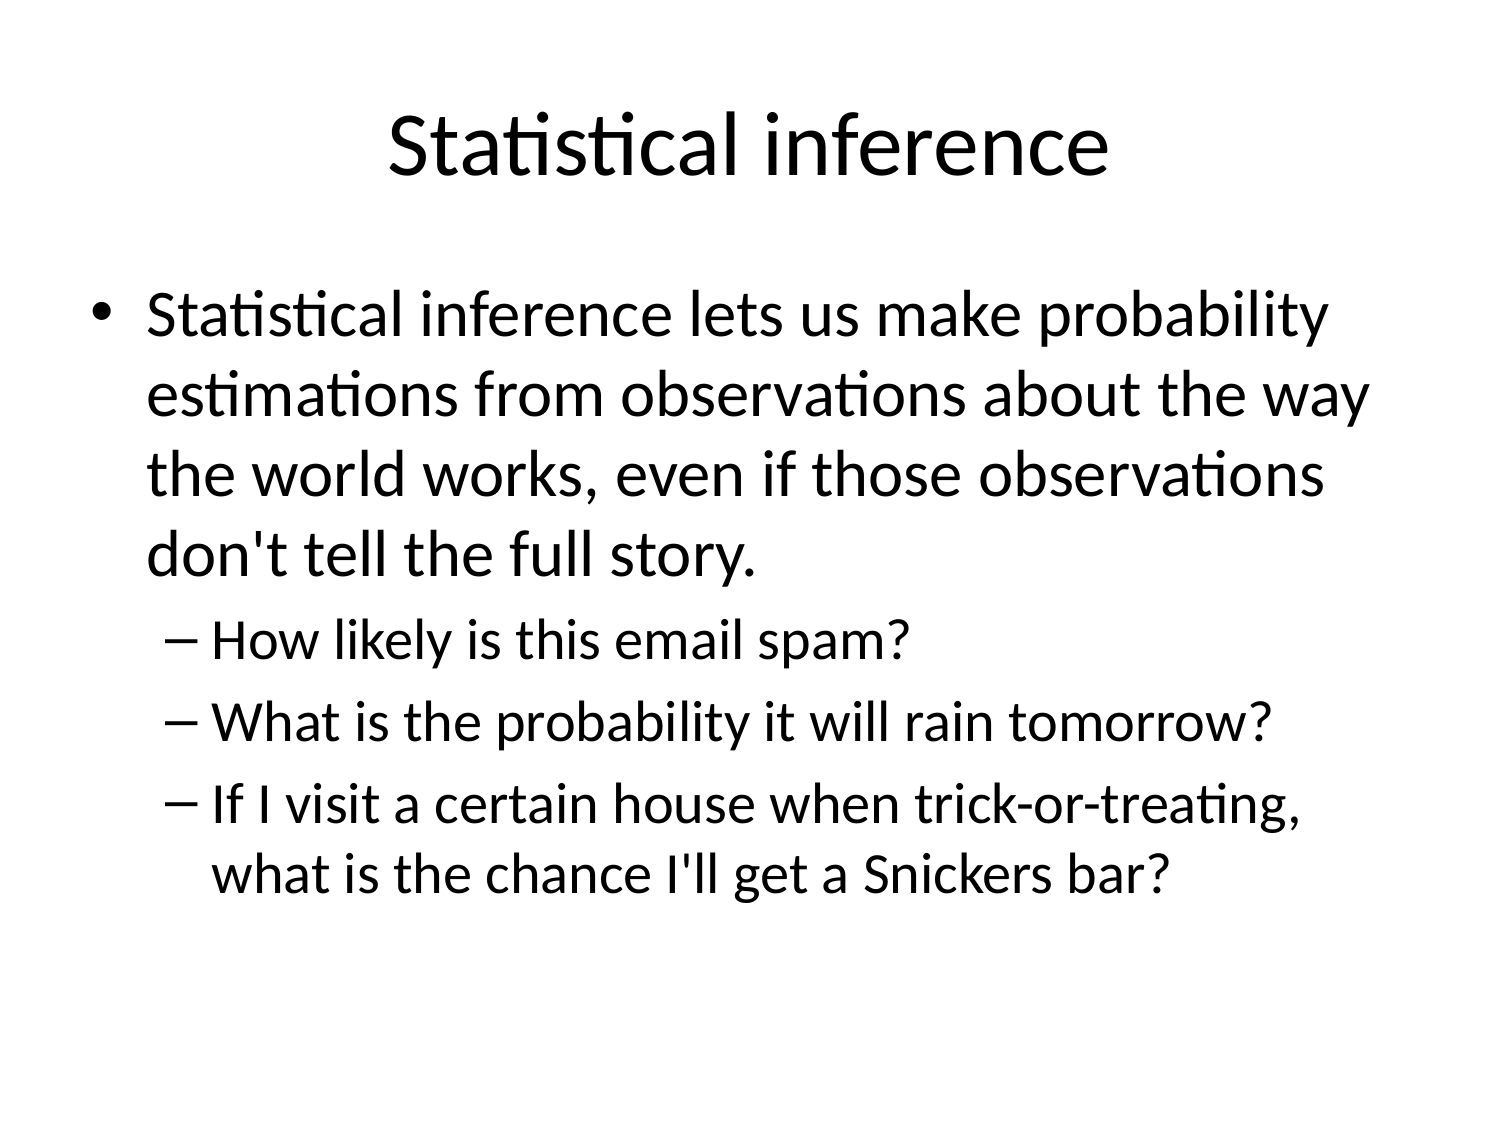

# Statistical inference
Statistical inference lets us make probability estimations from observations about the way the world works, even if those observations don't tell the full story.
How likely is this email spam?
What is the probability it will rain tomorrow?
If I visit a certain house when trick-or-treating, what is the chance I'll get a Snickers bar?